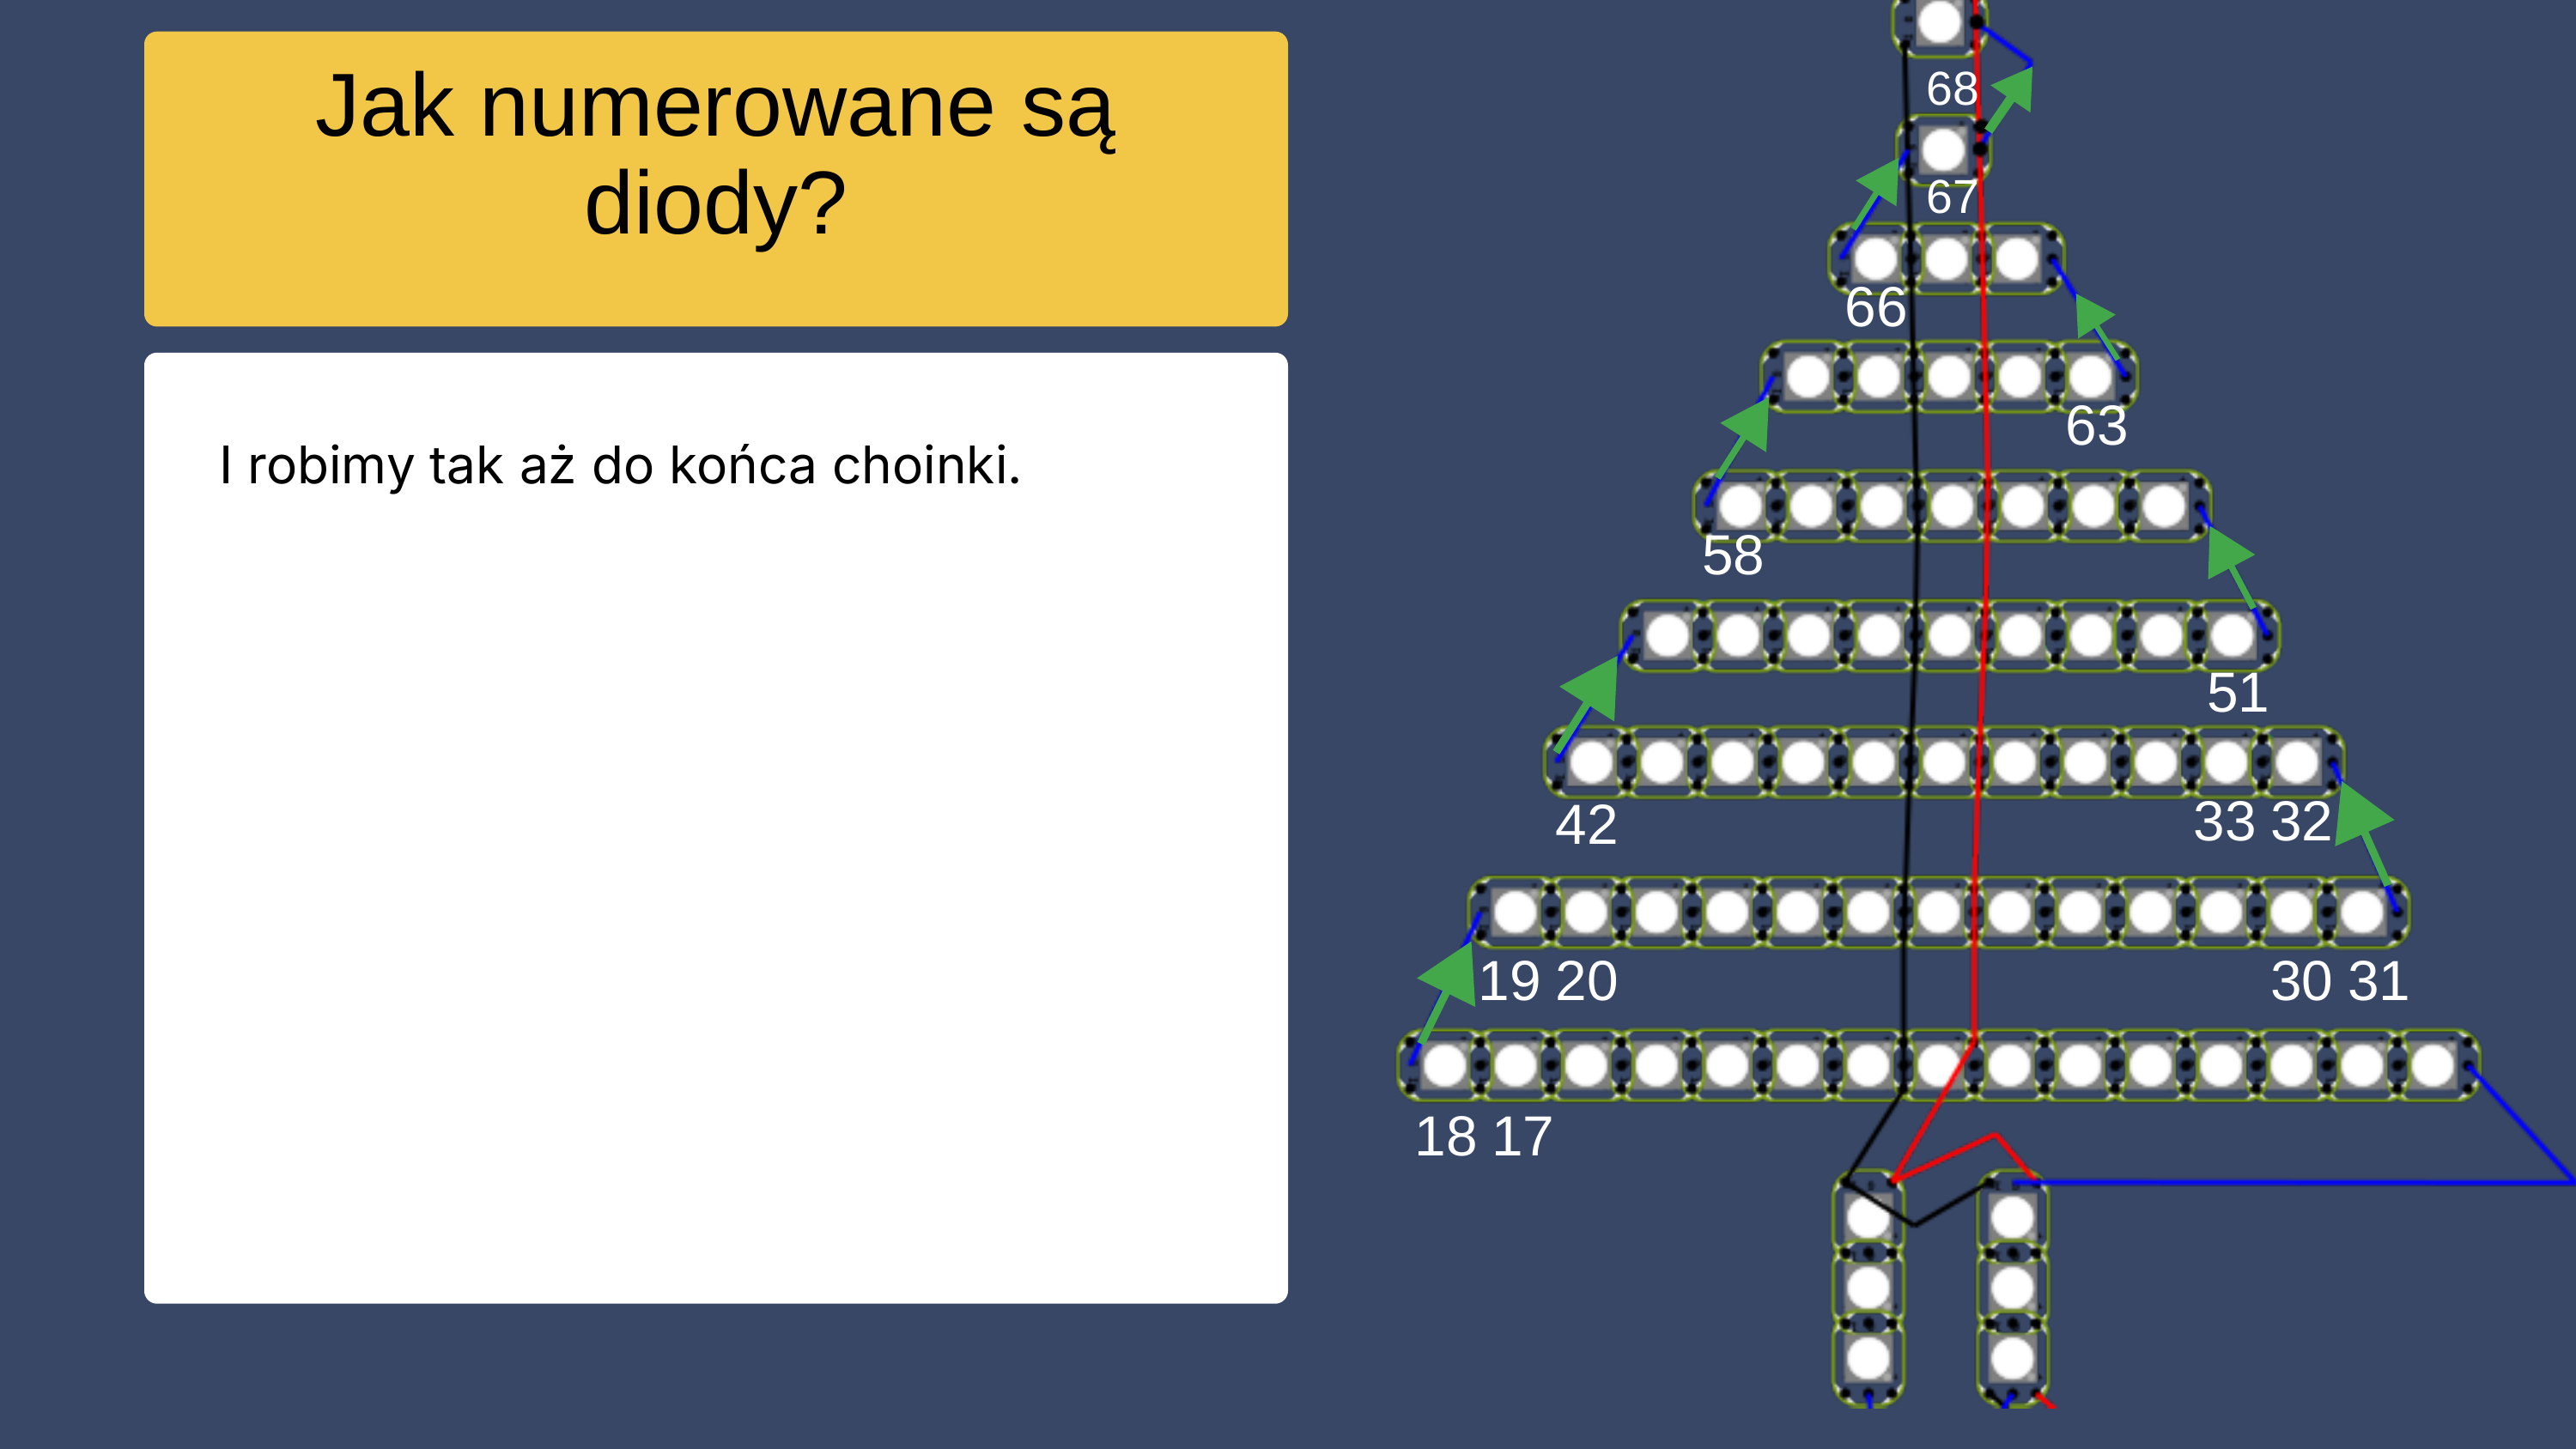

Jak numerowane są diody?

68

67
66

63
I robimy tak aż do końca choinki.

58

51

33
32
42

19
20
30
31
18
17